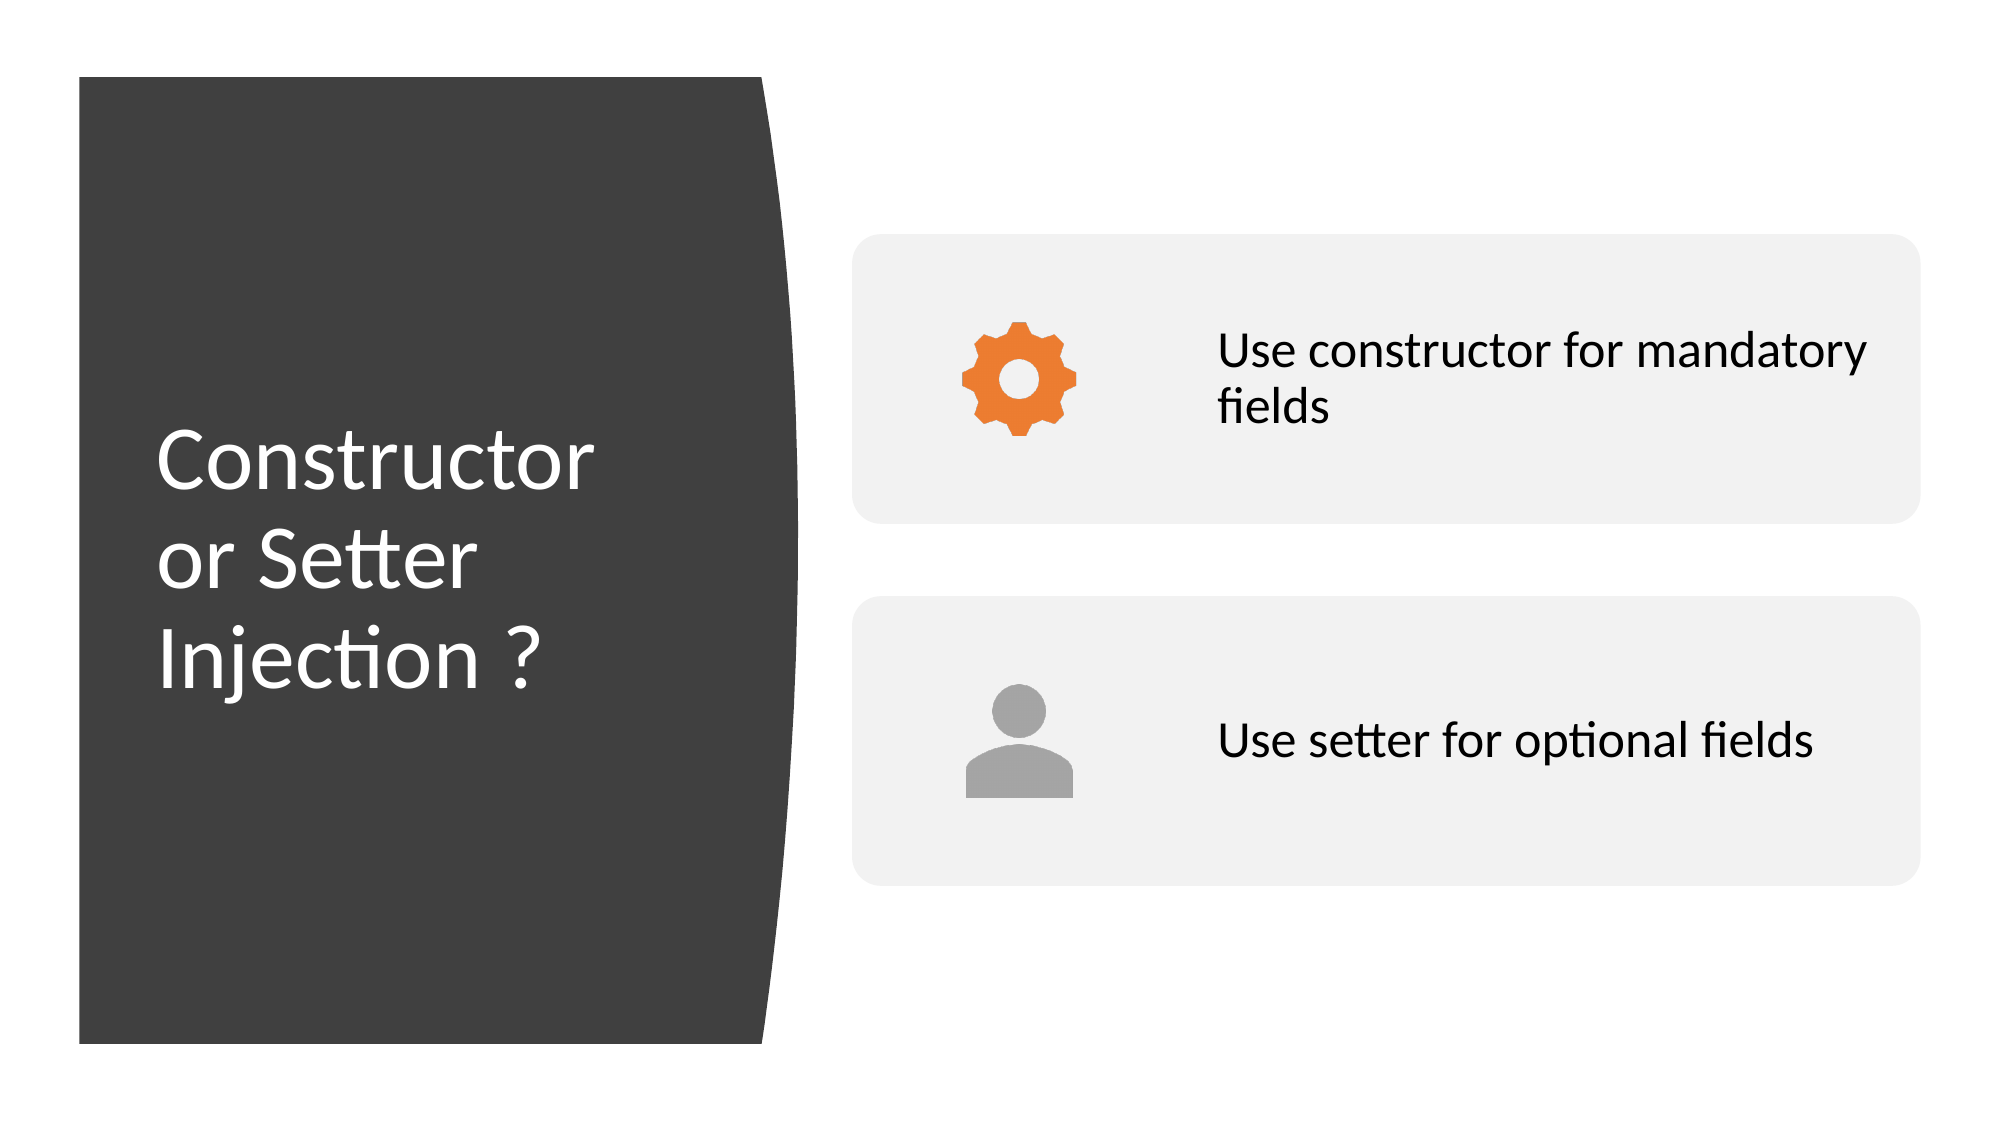

Use constructor for mandatory fields
Use setter for optional fields

# Constructor or Setter Injection ?